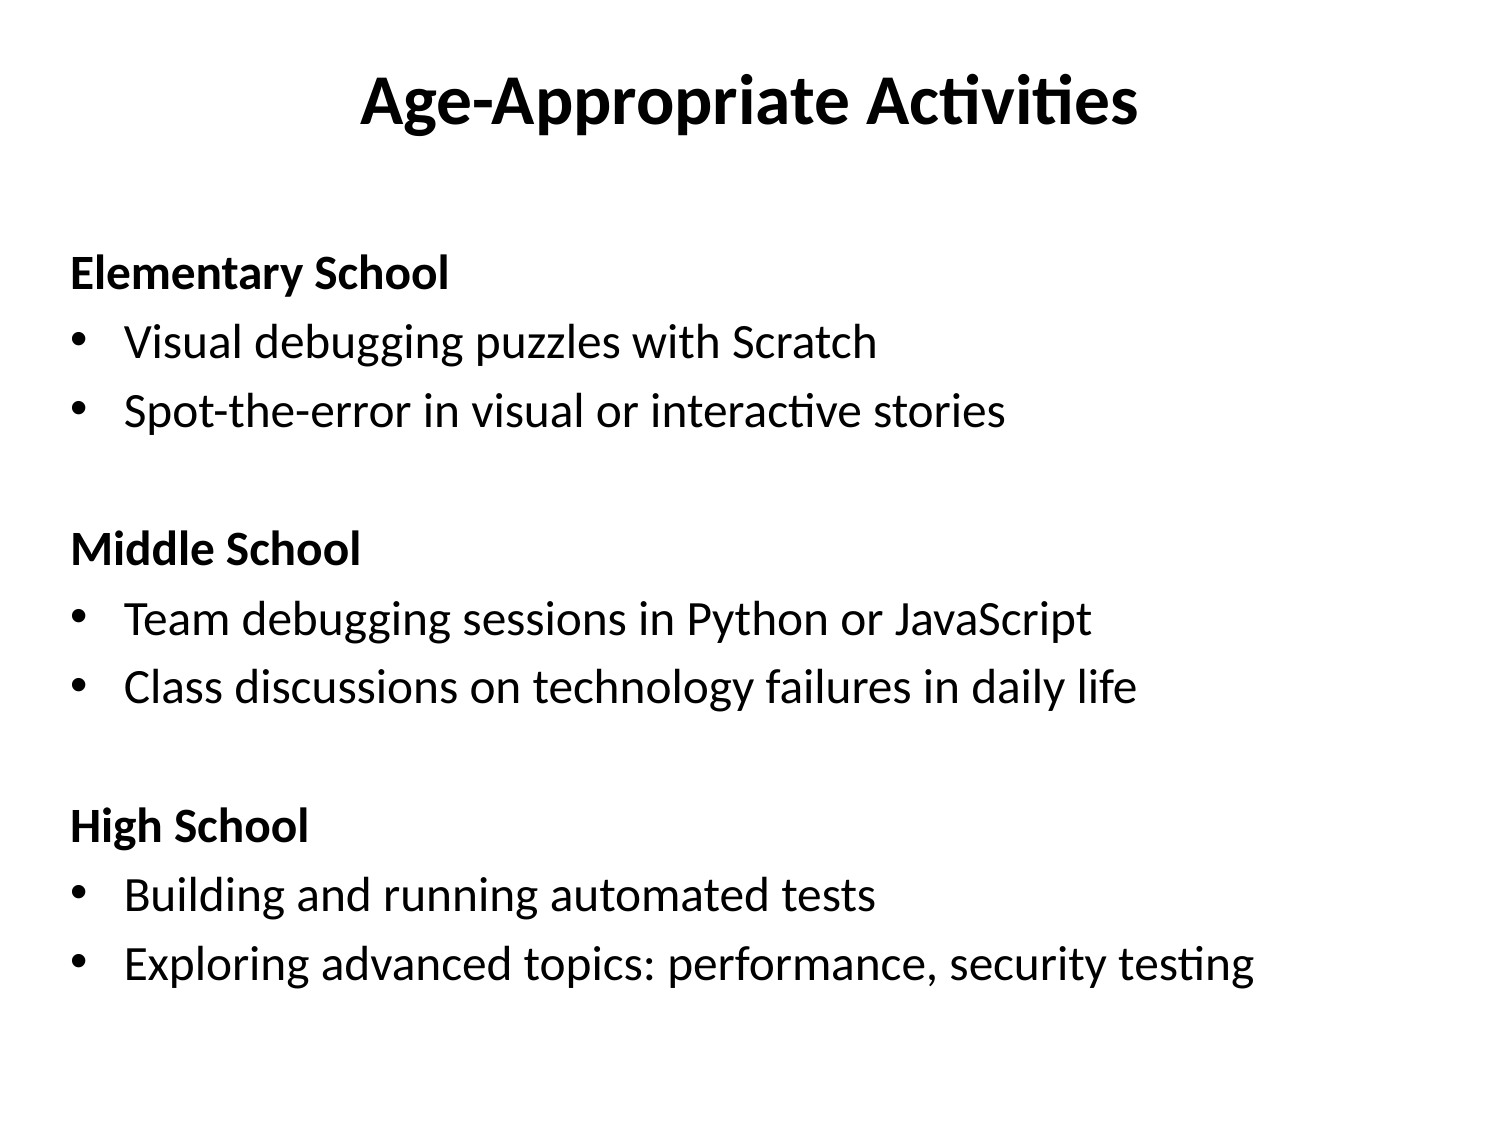

# Age-Appropriate Activities
Elementary School
Visual debugging puzzles with Scratch
Spot-the-error in visual or interactive stories

Middle School
Team debugging sessions in Python or JavaScript
Class discussions on technology failures in daily life

High School
Building and running automated tests
Exploring advanced topics: performance, security testing